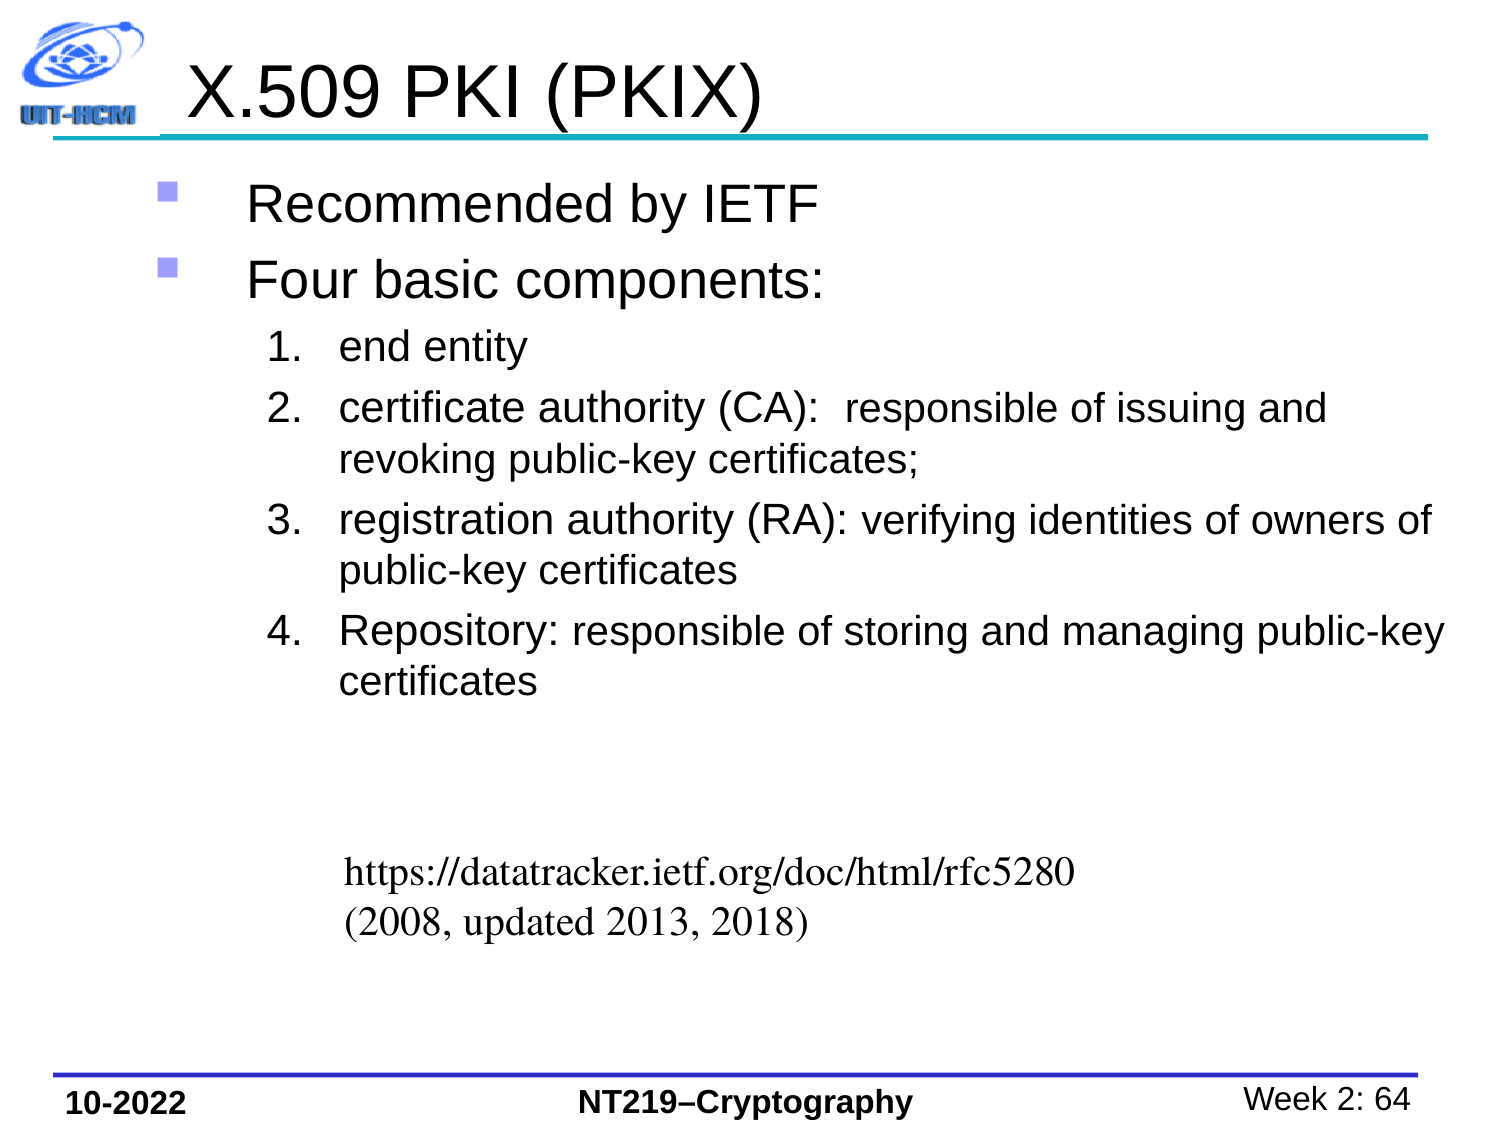

X.509 PKI (PKIX)
Recommended by IETF
Four basic components:
end entity
certificate authority (CA):  responsible of issuing and revoking public-key certificates;
registration authority (RA): verifying identities of owners of public-key certificates
Repository: responsible of storing and managing public-key certificates

https://datatracker.ietf.org/doc/html/rfc5280
(2008, updated 2013, 2018)